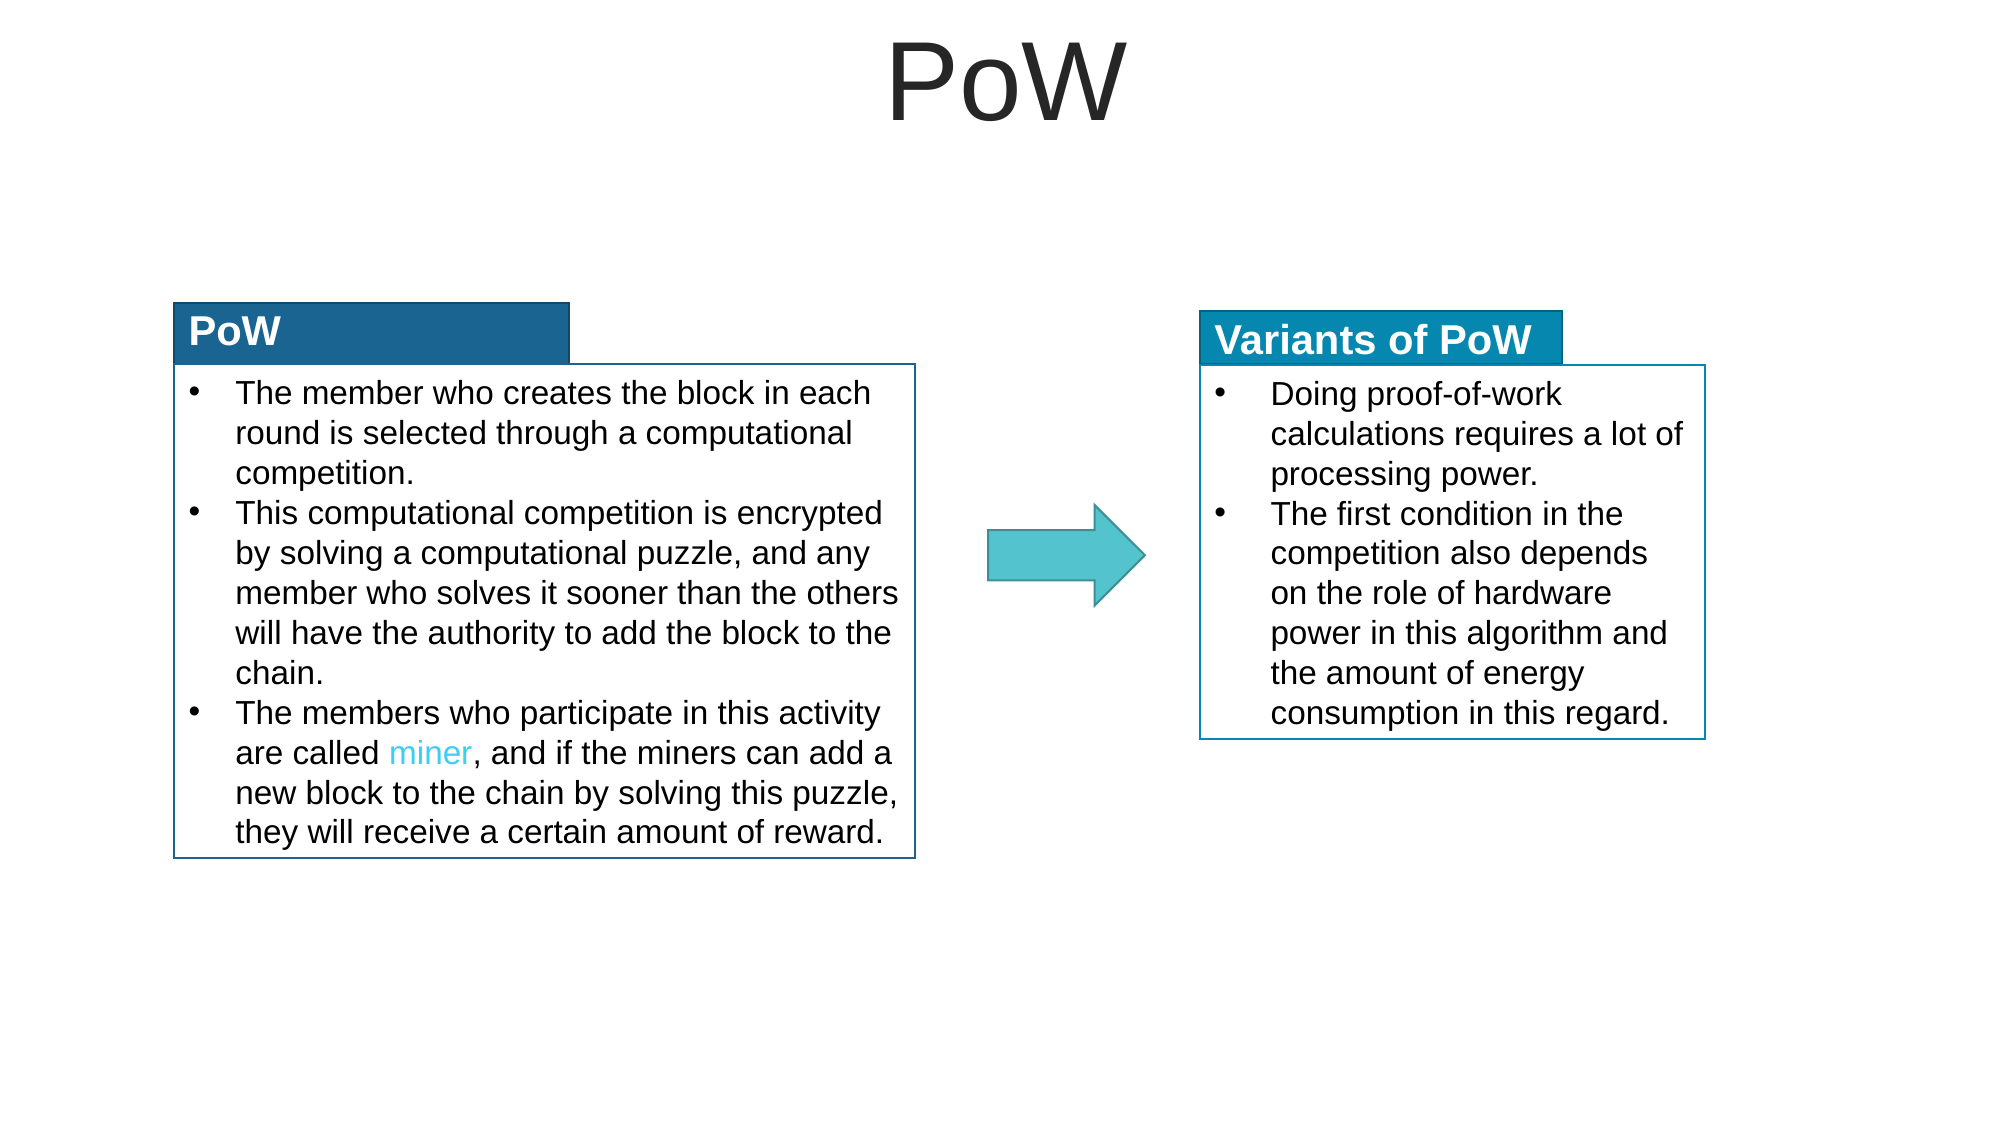

PoW
PoW
Variants of PoW
The member who creates the block in each round is selected through a computational competition.
This computational competition is encrypted by solving a computational puzzle, and any member who solves it sooner than the others will have the authority to add the block to the chain.
The members who participate in this activity are called miner, and if the miners can add a new block to the chain by solving this puzzle, they will receive a certain amount of reward.
Doing proof-of-work calculations requires a lot of processing power.
The first condition in the competition also depends on the role of hardware power in this algorithm and the amount of energy consumption in this regard.